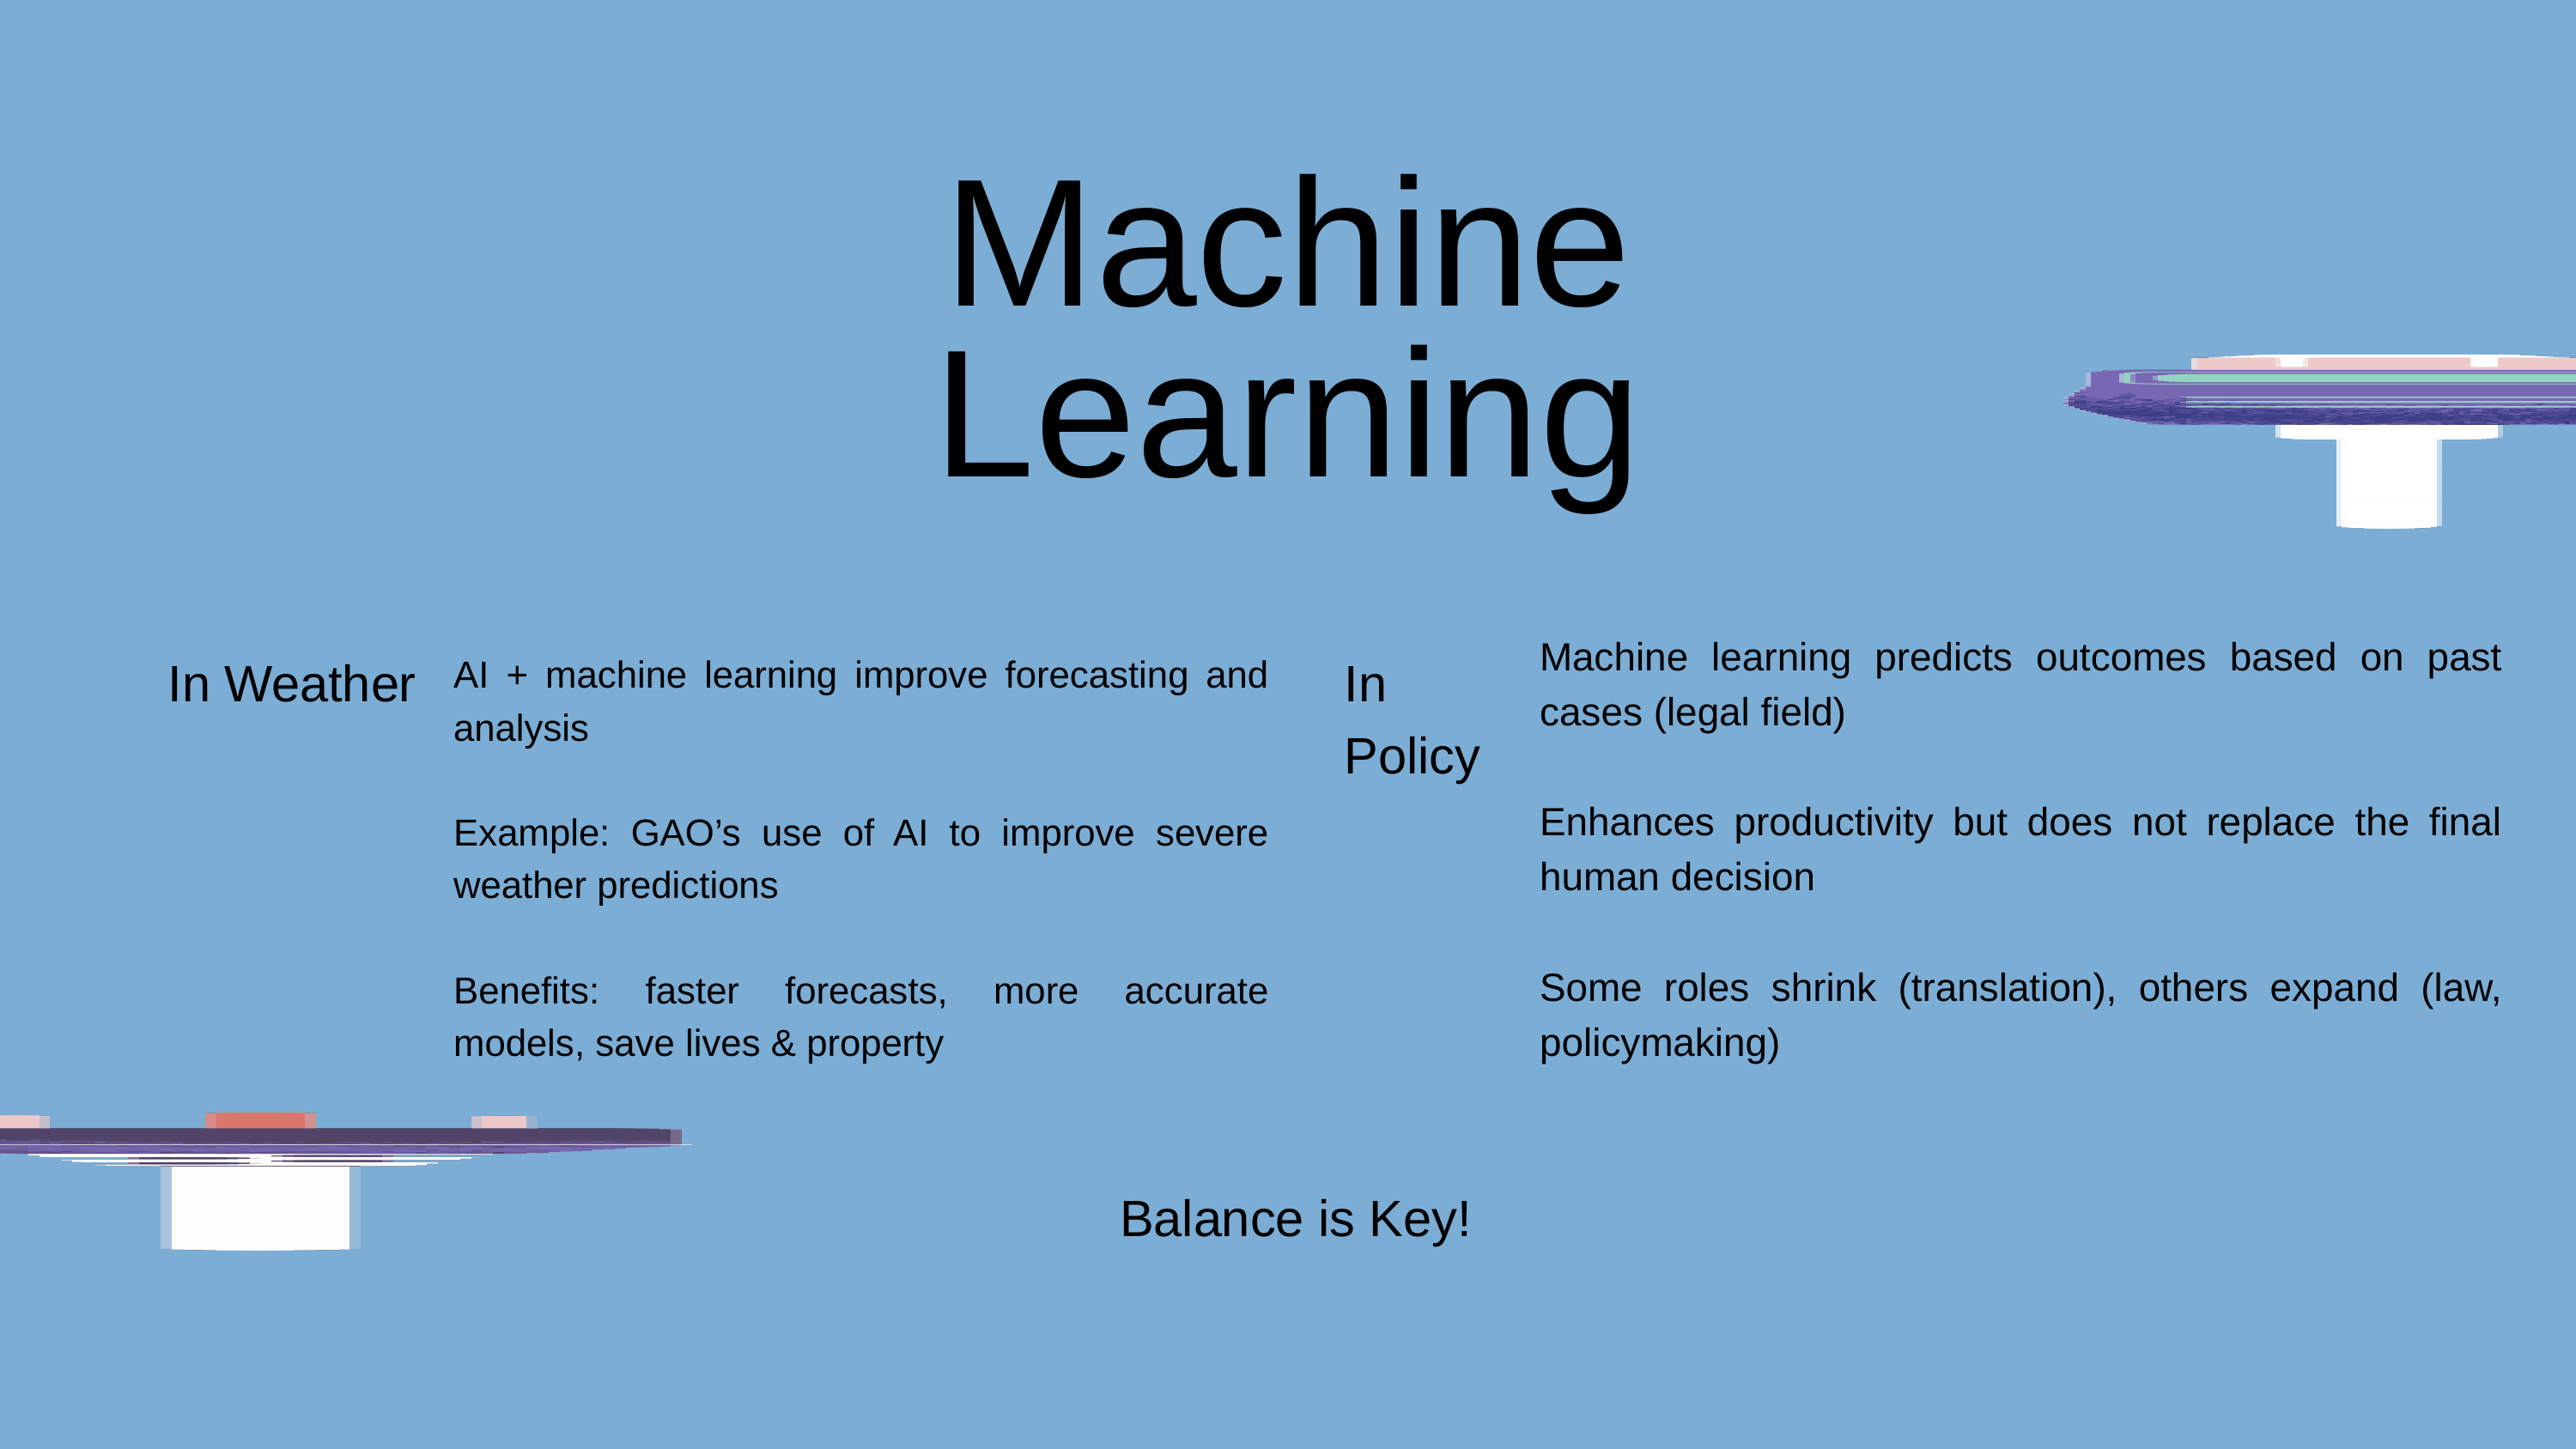

Machine Learning
Machine learning predicts outcomes based on past cases (legal field)

Enhances productivity but does not replace the final human decision

Some roles shrink (translation), others expand (law, policymaking)

In Weather
In  Policy
AI + machine learning improve forecasting and analysis

Example: GAO’s use of AI to improve severe weather predictions

Benefits: faster forecasts, more accurate models, save lives & property

Balance is Key!